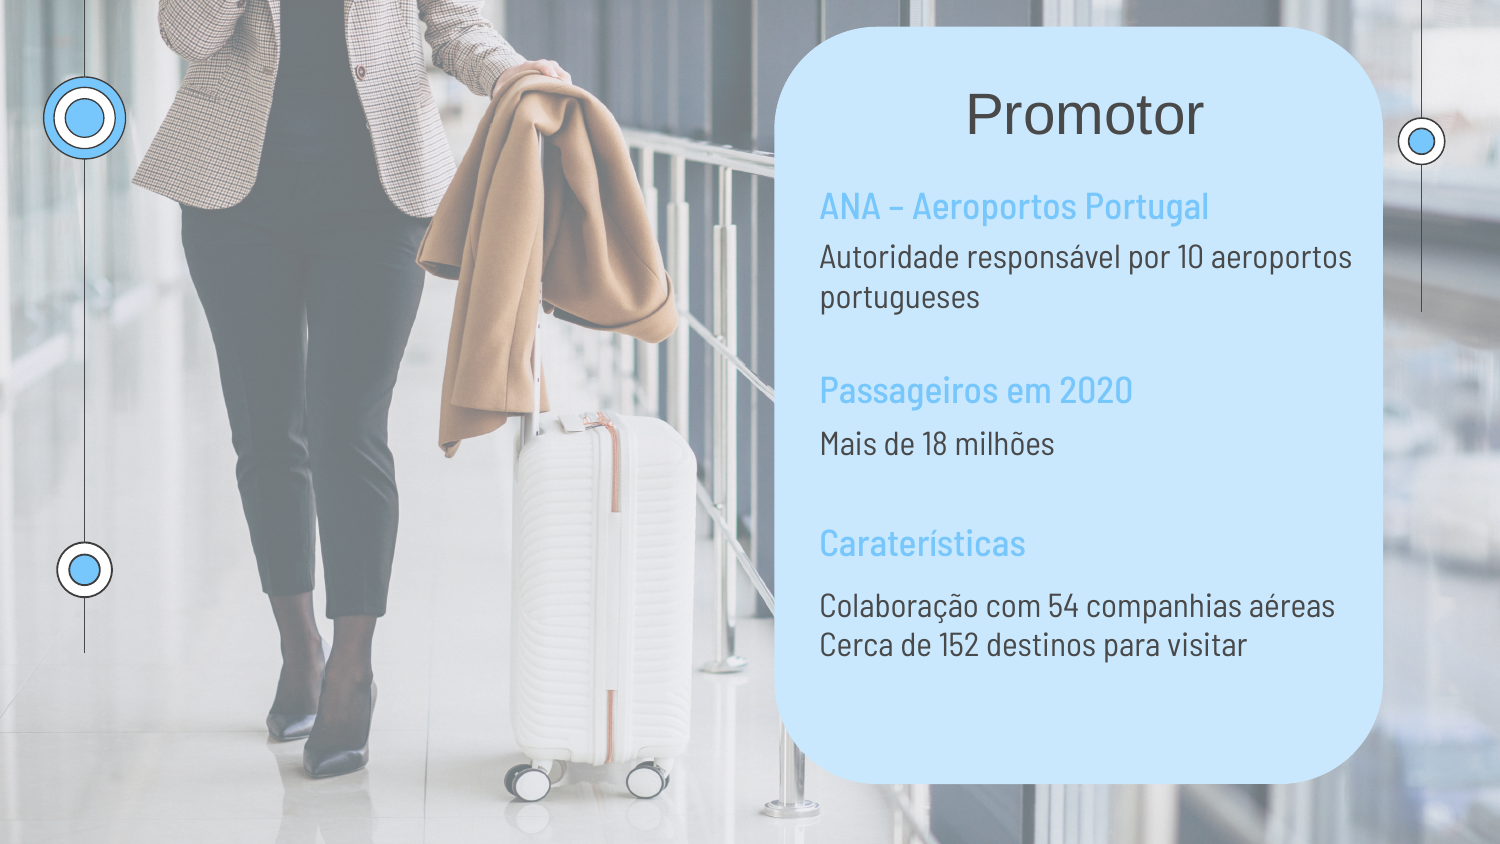

# Promotor
ANA – Aeroportos Portugal
Autoridade responsável por 10 aeroportos portugueses
Passageiros em 2020
Mais de 18 milhões
Caraterísticas
Colaboração com 54 companhias aéreas
Cerca de 152 destinos para visitar